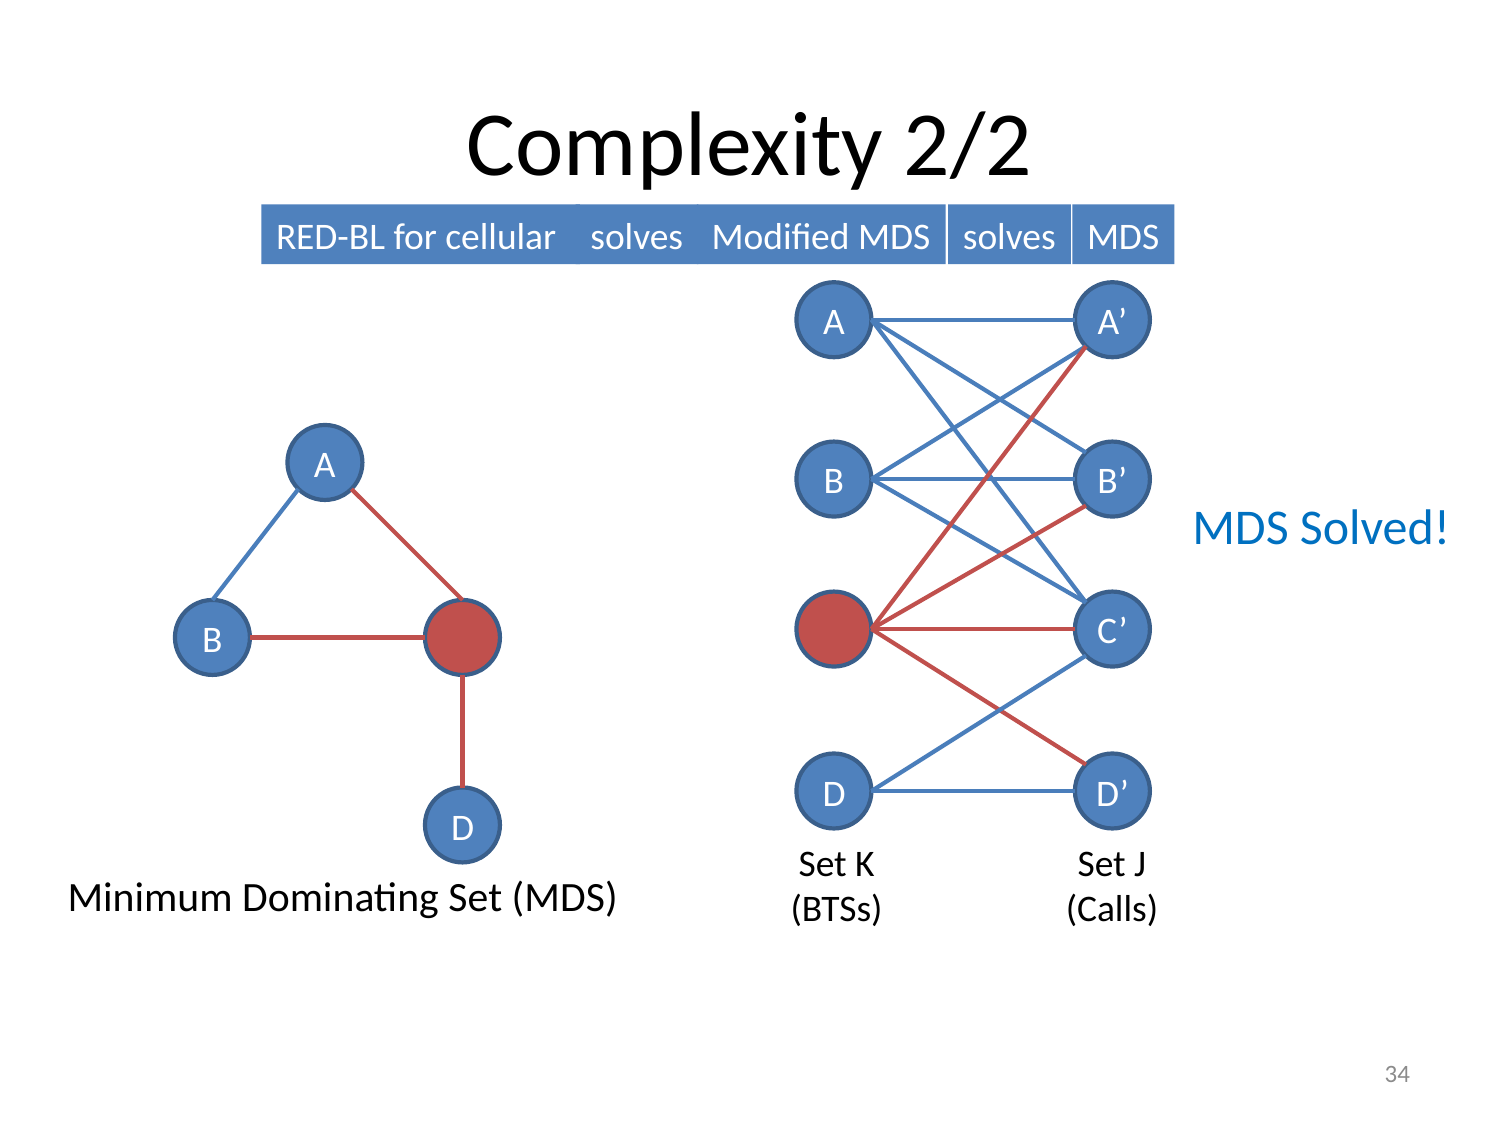

# Complexity 2/2

RED-BL for cellular
solves
Modified MDS
solves
MDS
A
A’
A
B
B’
MDS Solved!
C
C’
B
C
D
D’
D
Set K
(BTSs)
Set J
(Calls)
Minimum Dominating Set (MDS)
34